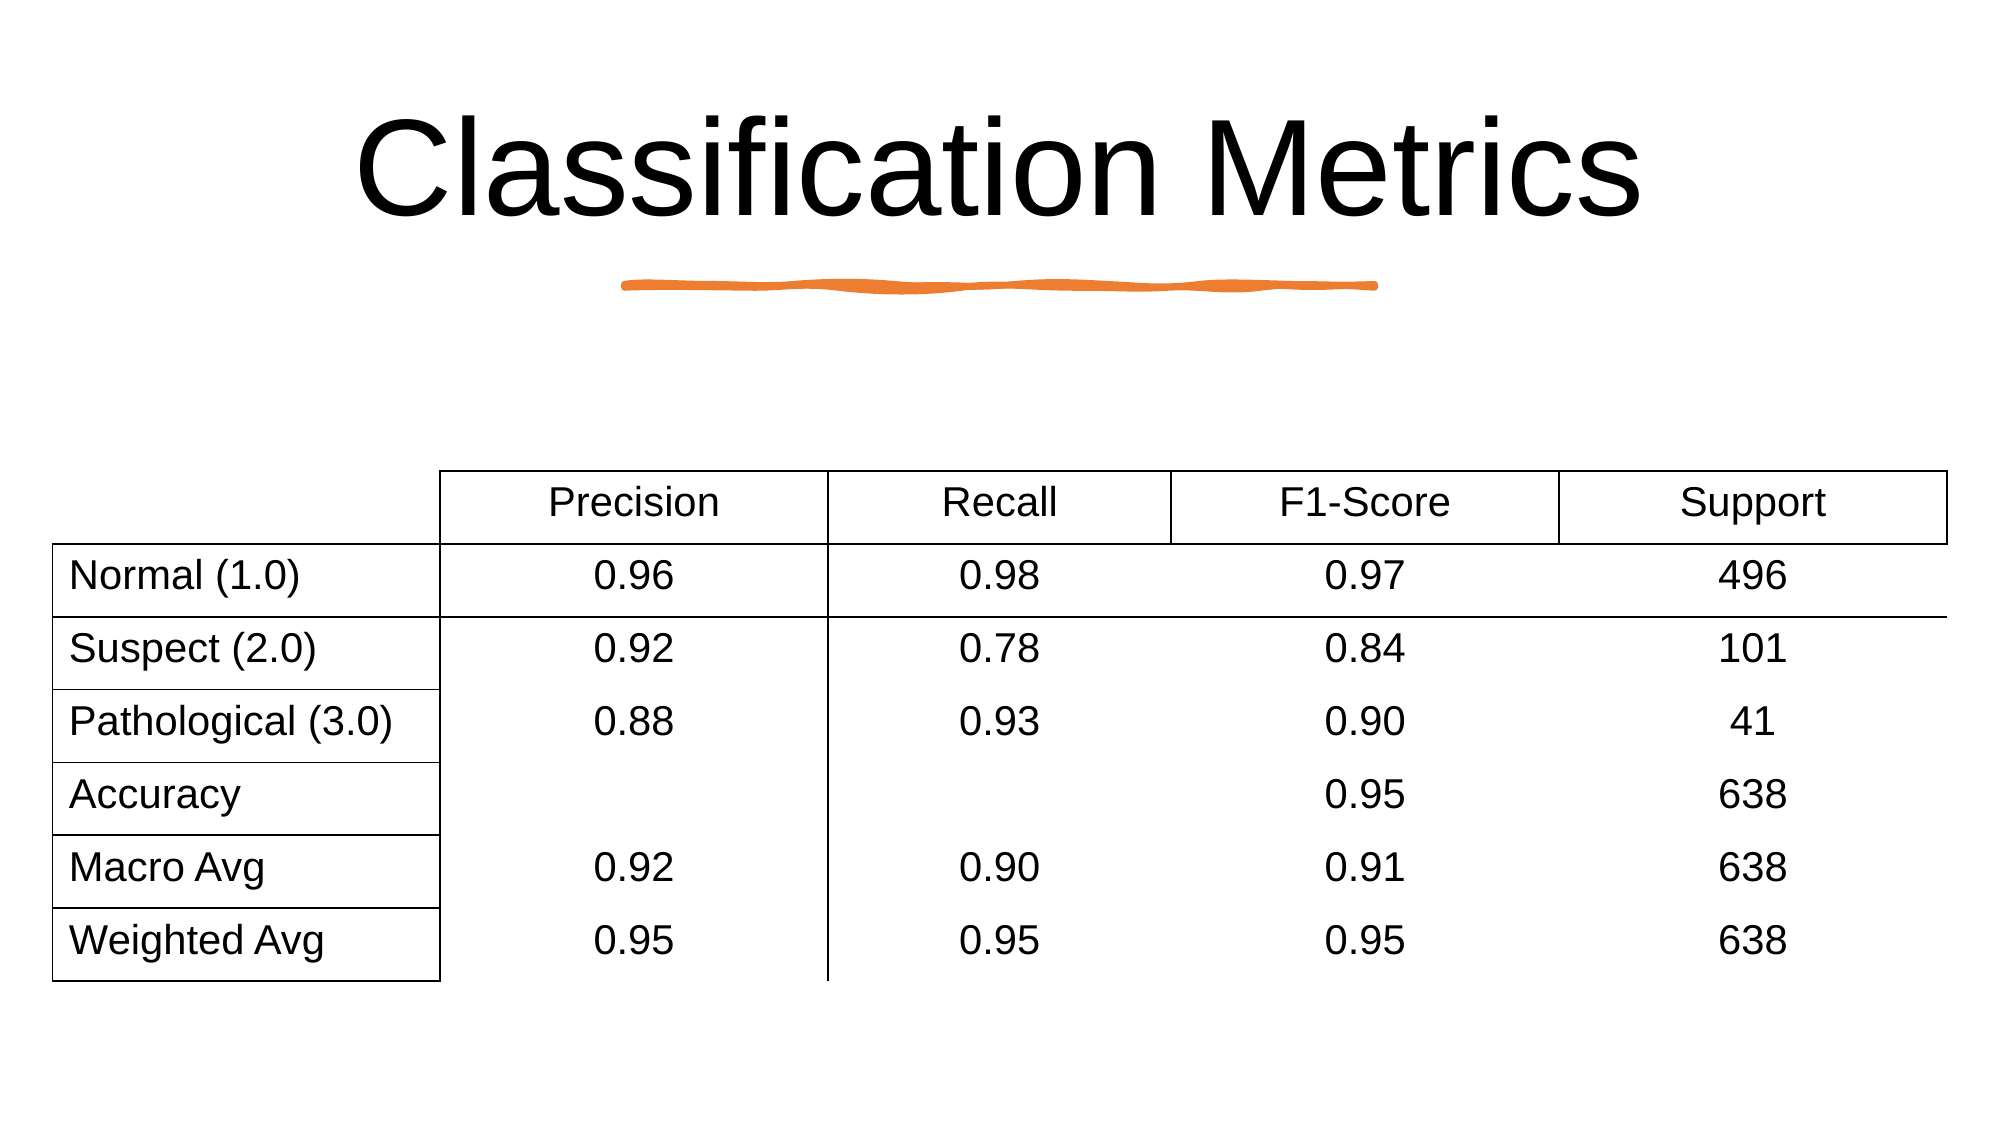

# Classification Metrics

|  | Precision | Recall | F1-Score | Support |
| --- | --- | --- | --- | --- |
| Normal (1.0) | 0.96 | 0.98 | 0.97 | 496 |
| Suspect (2.0) | 0.92 | 0.78 | 0.84 | 101 |
| Pathological (3.0) | 0.88 | 0.93 | 0.90 | 41 |
| Accuracy |  |  | 0.95 | 638 |
| Macro Avg | 0.92 | 0.90 | 0.91 | 638 |
| Weighted Avg | 0.95 | 0.95 | 0.95 | 638 |